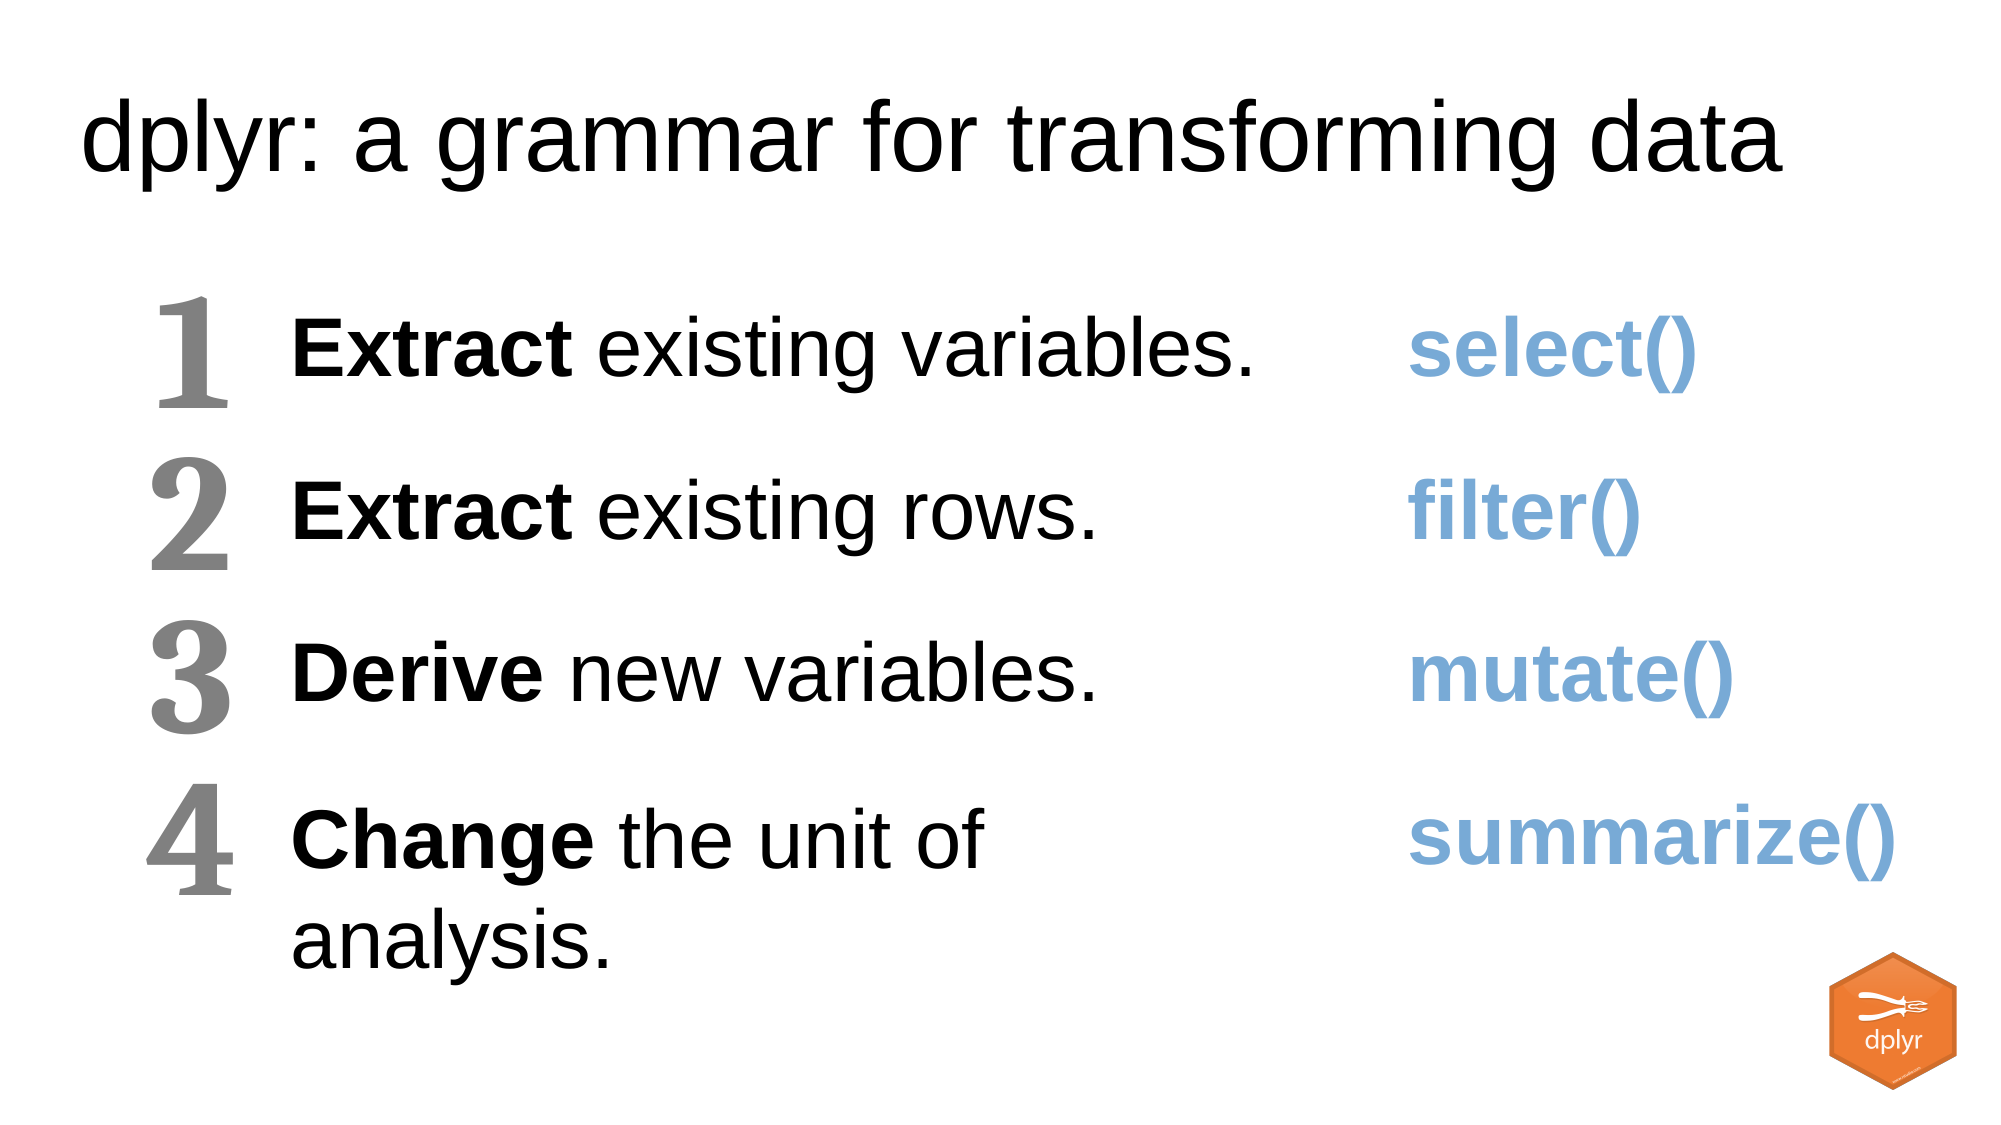

# dplyr: a grammar for transforming data
1
Extract existing variables.
select()
2
Extract existing rows.
filter()
3
Derive new variables.
mutate()
4
summarize()
Change the unit of analysis.